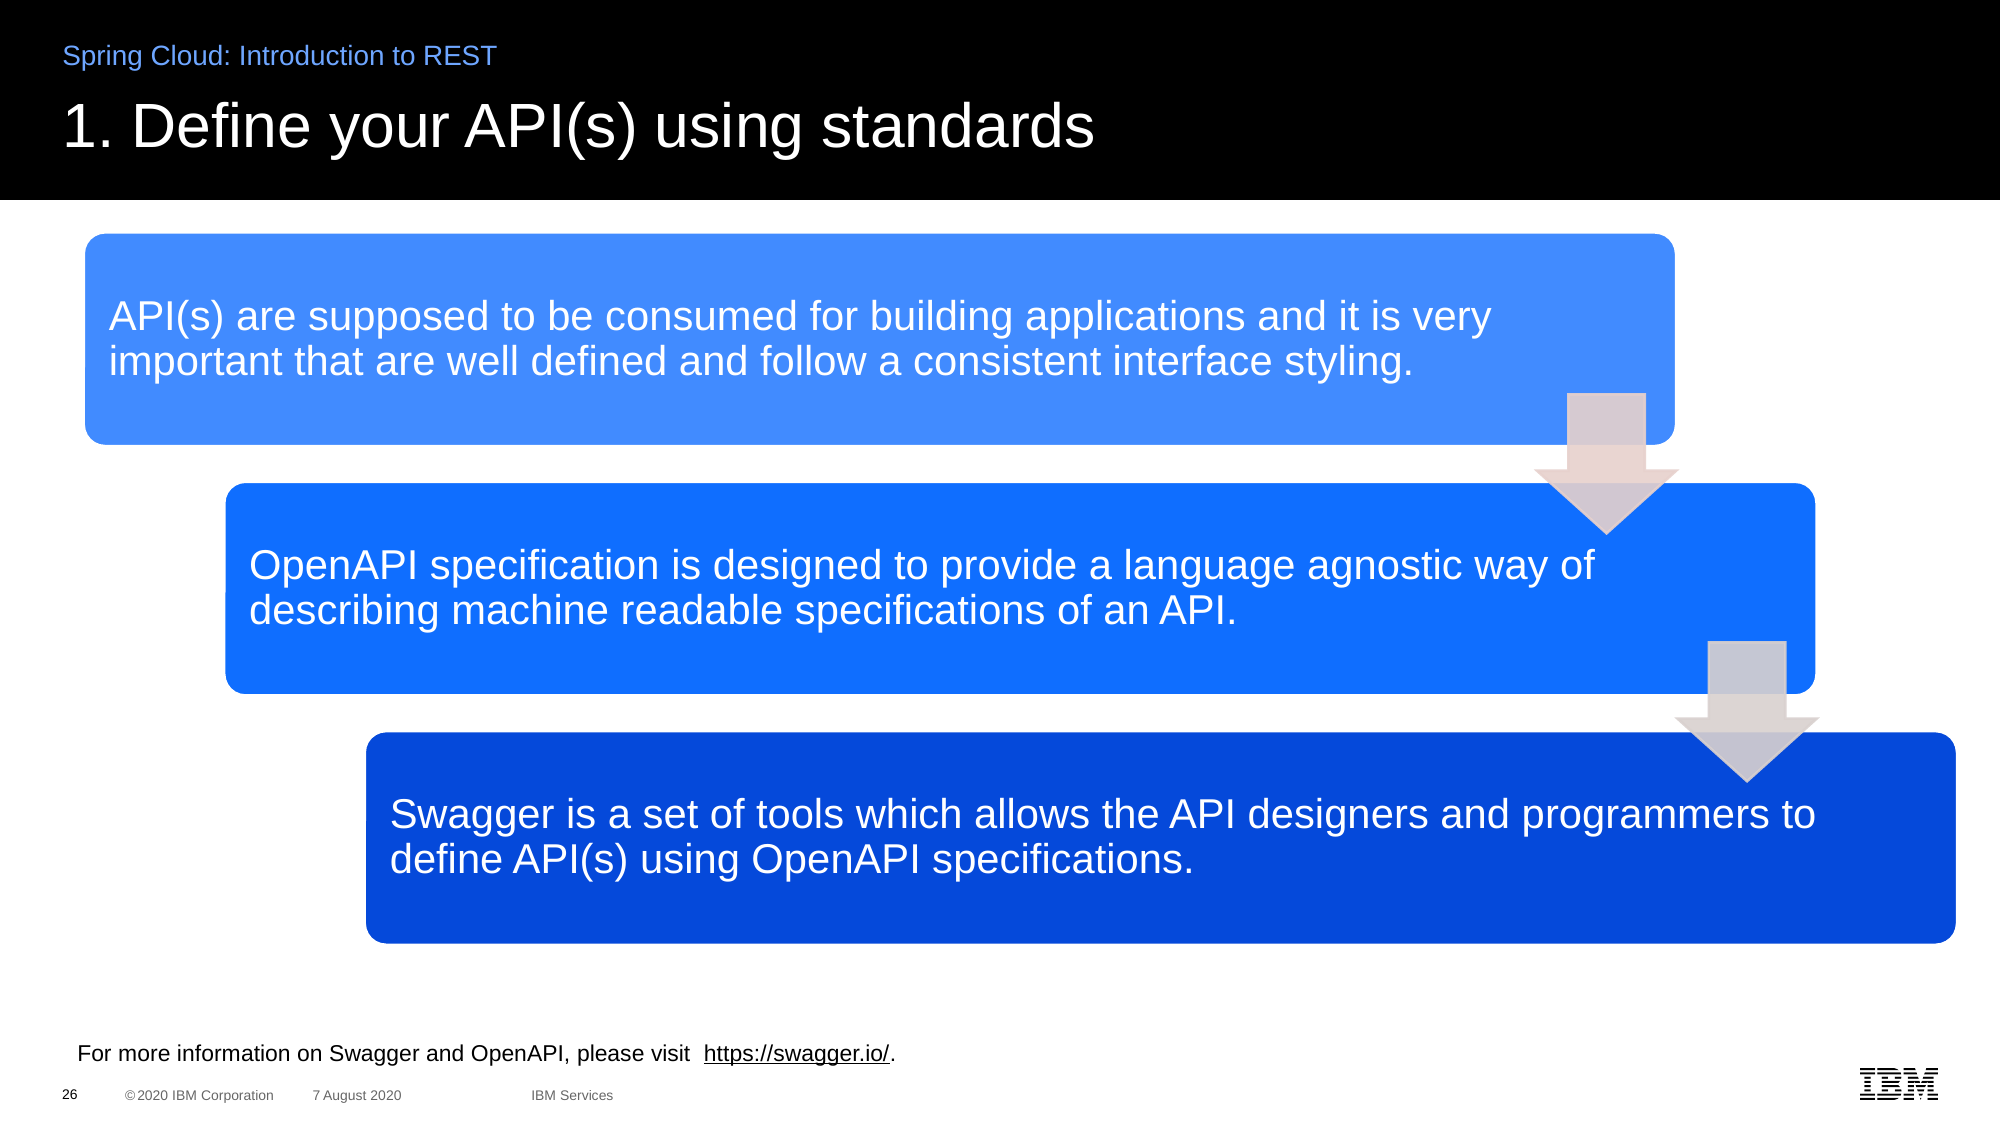

Spring Cloud: Introduction to REST
# 1. Define your API(s) using standards
API(s) are supposed to be consumed for building applications and it is very important that are well defined and follow a consistent interface styling.
OpenAPI specification is designed to provide a language agnostic way of describing machine readable specifications of an API.
Swagger is a set of tools which allows the API designers and programmers to define API(s) using OpenAPI specifications.

For more information on Swagger and OpenAPI, please visit  https://swagger.io/.